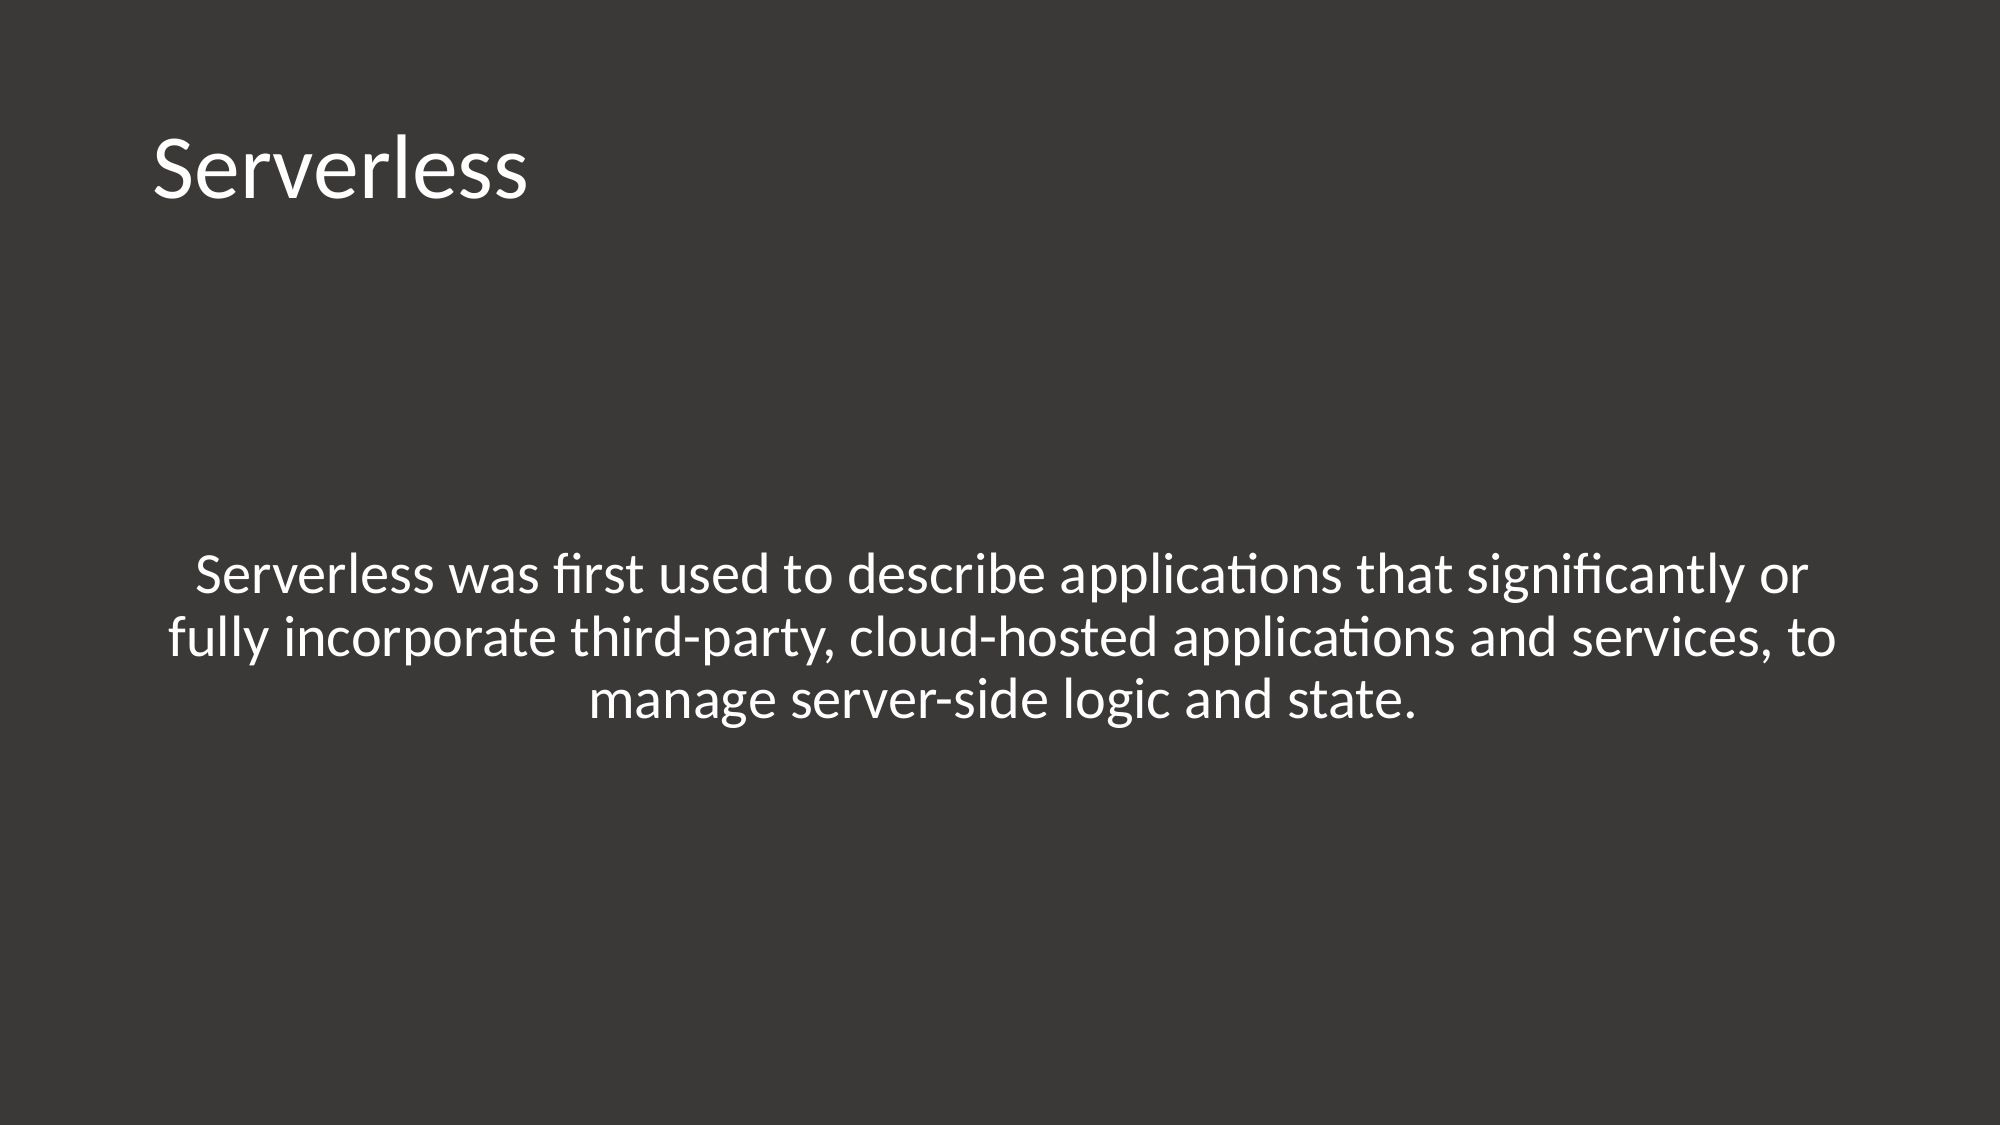

# Serverless

Serverless was first used to describe applications that significantly or fully incorporate third-party, cloud-hosted applications and services, to manage server-side logic and state.